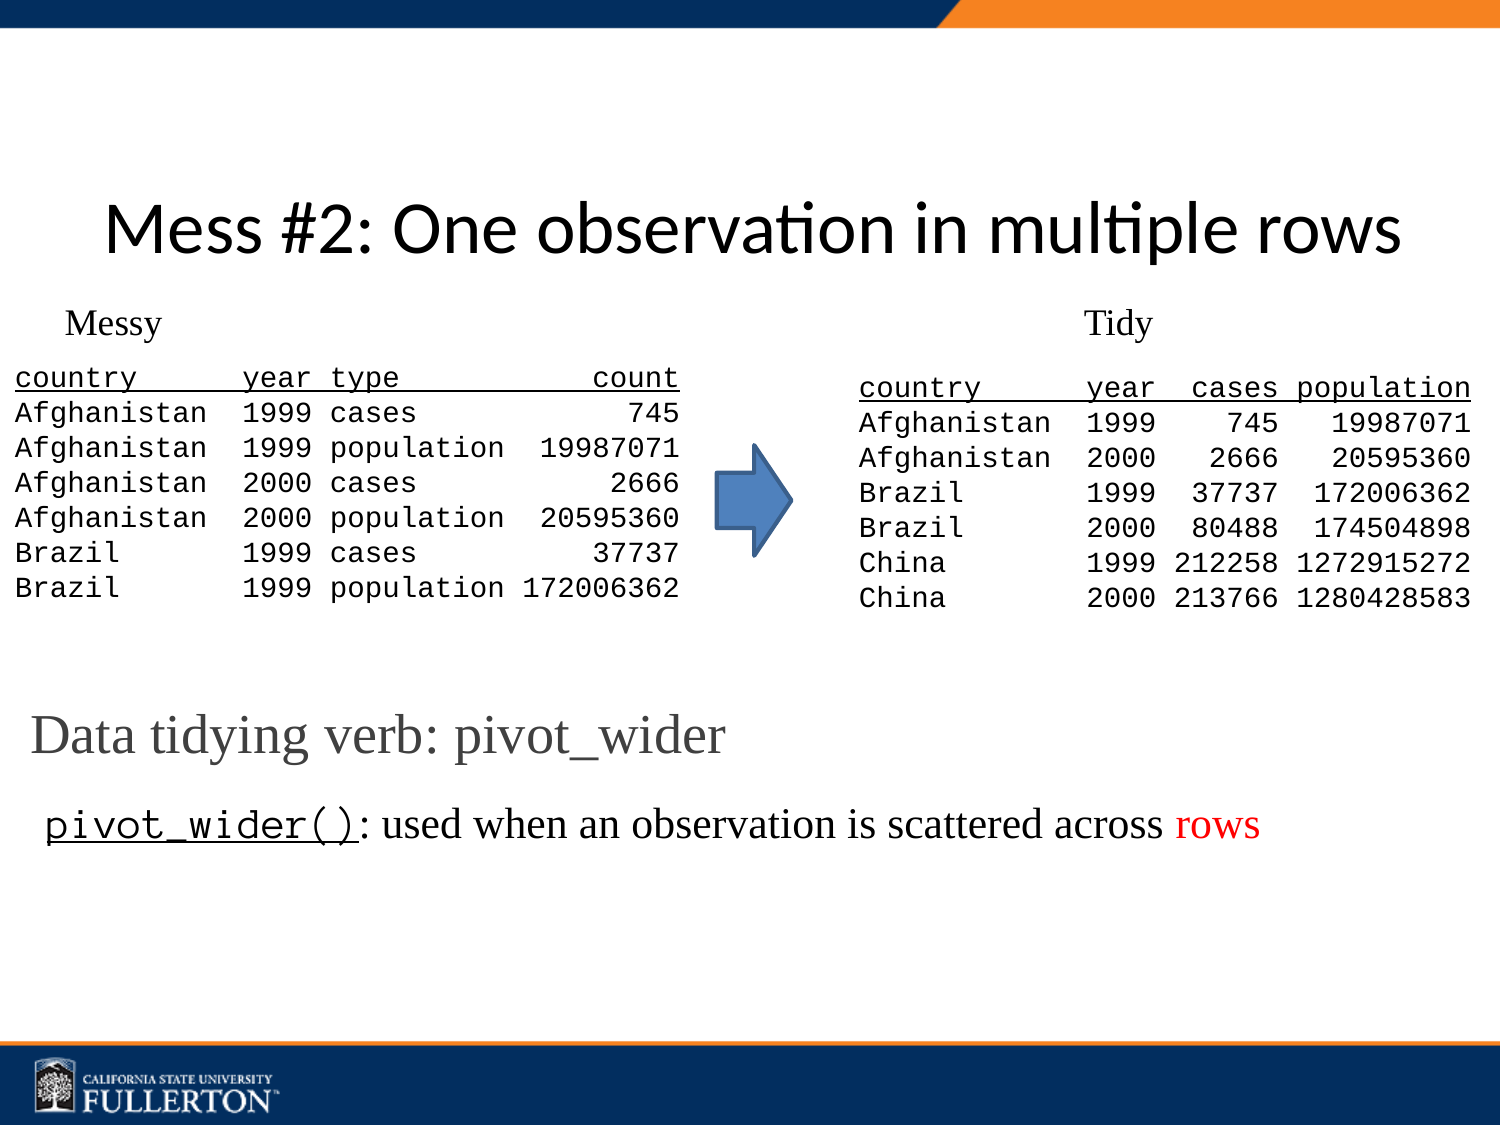

# Mess #2: One observation in multiple rows
Messy
Tidy
country      year type           count
Afghanistan  1999 cases            745
Afghanistan  1999 population  19987071
Afghanistan  2000 cases           2666
Afghanistan  2000 population  20595360
Brazil       1999 cases          37737
Brazil       1999 population 172006362
country      year  cases population
Afghanistan  1999    745   19987071
Afghanistan  2000   2666   20595360
Brazil       1999  37737  172006362
Brazil       2000  80488  174504898
China        1999 212258 1272915272
China        2000 213766 1280428583

Data tidying verb: pivot_wider
pivot_wider(): used when an observation is scattered across rows